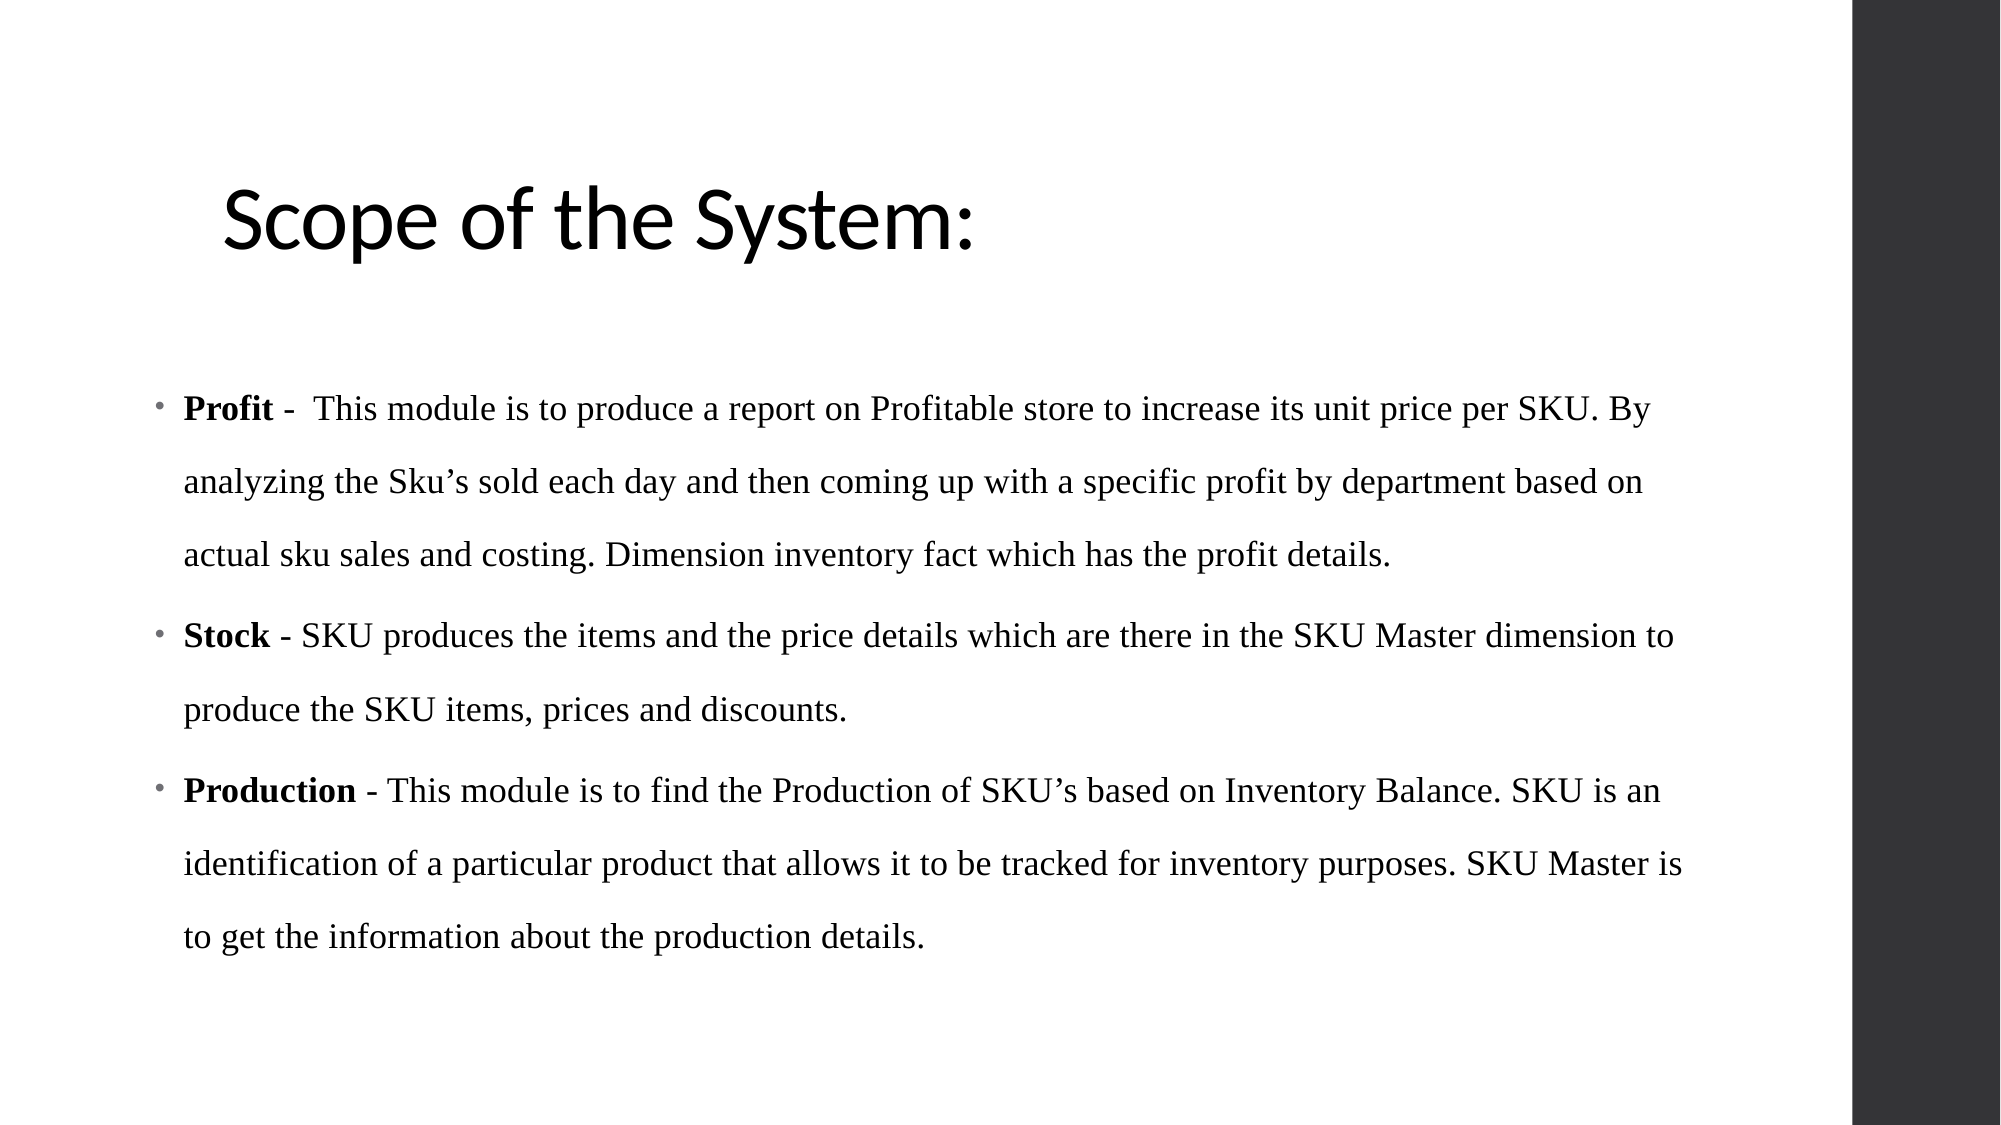

# Scope of the System:

Profit -  This module is to produce a report on Profitable store to increase its unit price per SKU. By analyzing the Sku’s sold each day and then coming up with a specific profit by department based on actual sku sales and costing. Dimension inventory fact which has the profit details.
Stock - SKU produces the items and the price details which are there in the SKU Master dimension to produce the SKU items, prices and discounts.
Production - This module is to find the Production of SKU’s based on Inventory Balance. SKU is an identification of a particular product that allows it to be tracked for inventory purposes. SKU Master is to get the information about the production details.